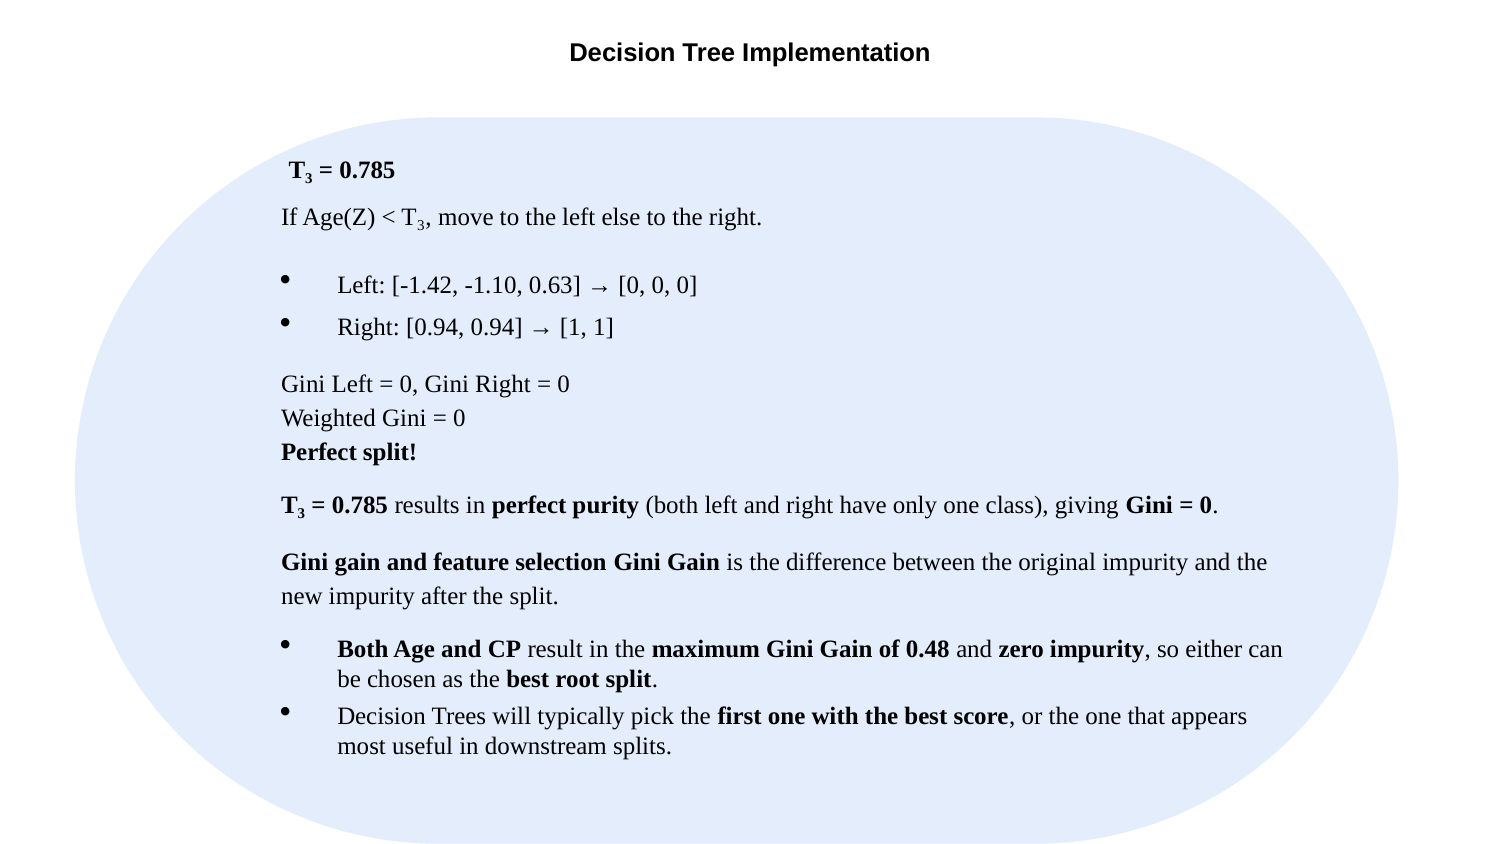

# Decision Tree Implementation

T₃ = 0.785
If Age(Z) < T₃, move to the left else to the right.

Left: [-1.42, -1.10, 0.63] → [0, 0, 0]
Right: [0.94, 0.94] → [1, 1]
Gini Left = 0, Gini Right = 0
Weighted Gini = 0
Perfect split!
T₃ = 0.785 results in perfect purity (both left and right have only one class), giving Gini = 0.
Gini gain and feature selection Gini Gain is the difference between the original impurity and the new impurity after the split.
Both Age and CP result in the maximum Gini Gain of 0.48 and zero impurity, so either can be chosen as the best root split.
Decision Trees will typically pick the first one with the best score, or the one that appears most useful in downstream splits.